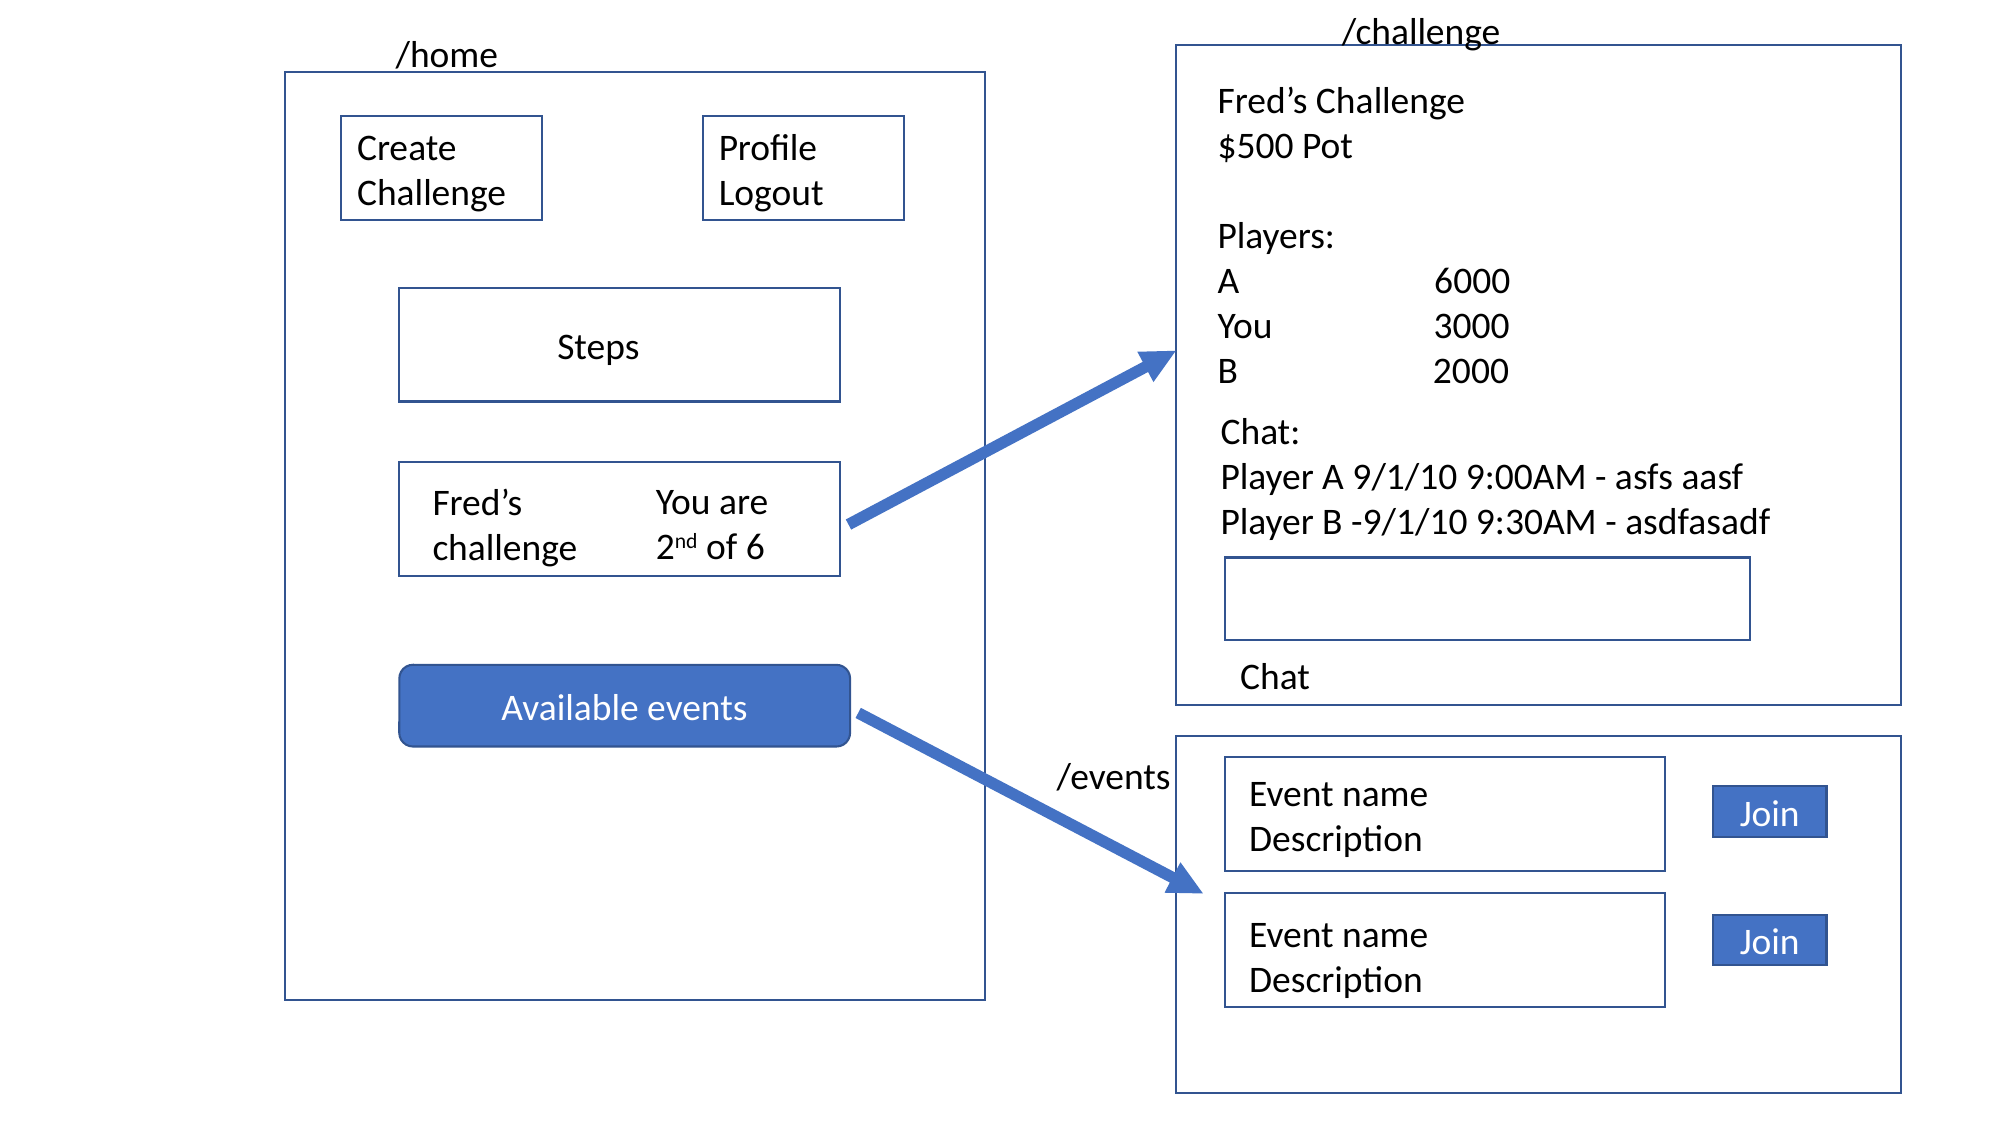

/challenge
/home

Fred’s Challenge
$500 Pot

Players:
A                       6000
You                   3000
B                       2000

Create
Challenge

Profile
Logout

Steps

You are
2nd of 6
Fred’s challenge
Available events
Chat:
Player A 9/1/10 9:00AM - asfs aasf
Player B -9/1/10 9:30AM - asdfasadf

Chat

/events

Event name
Description
Join

Event name
Description
Join